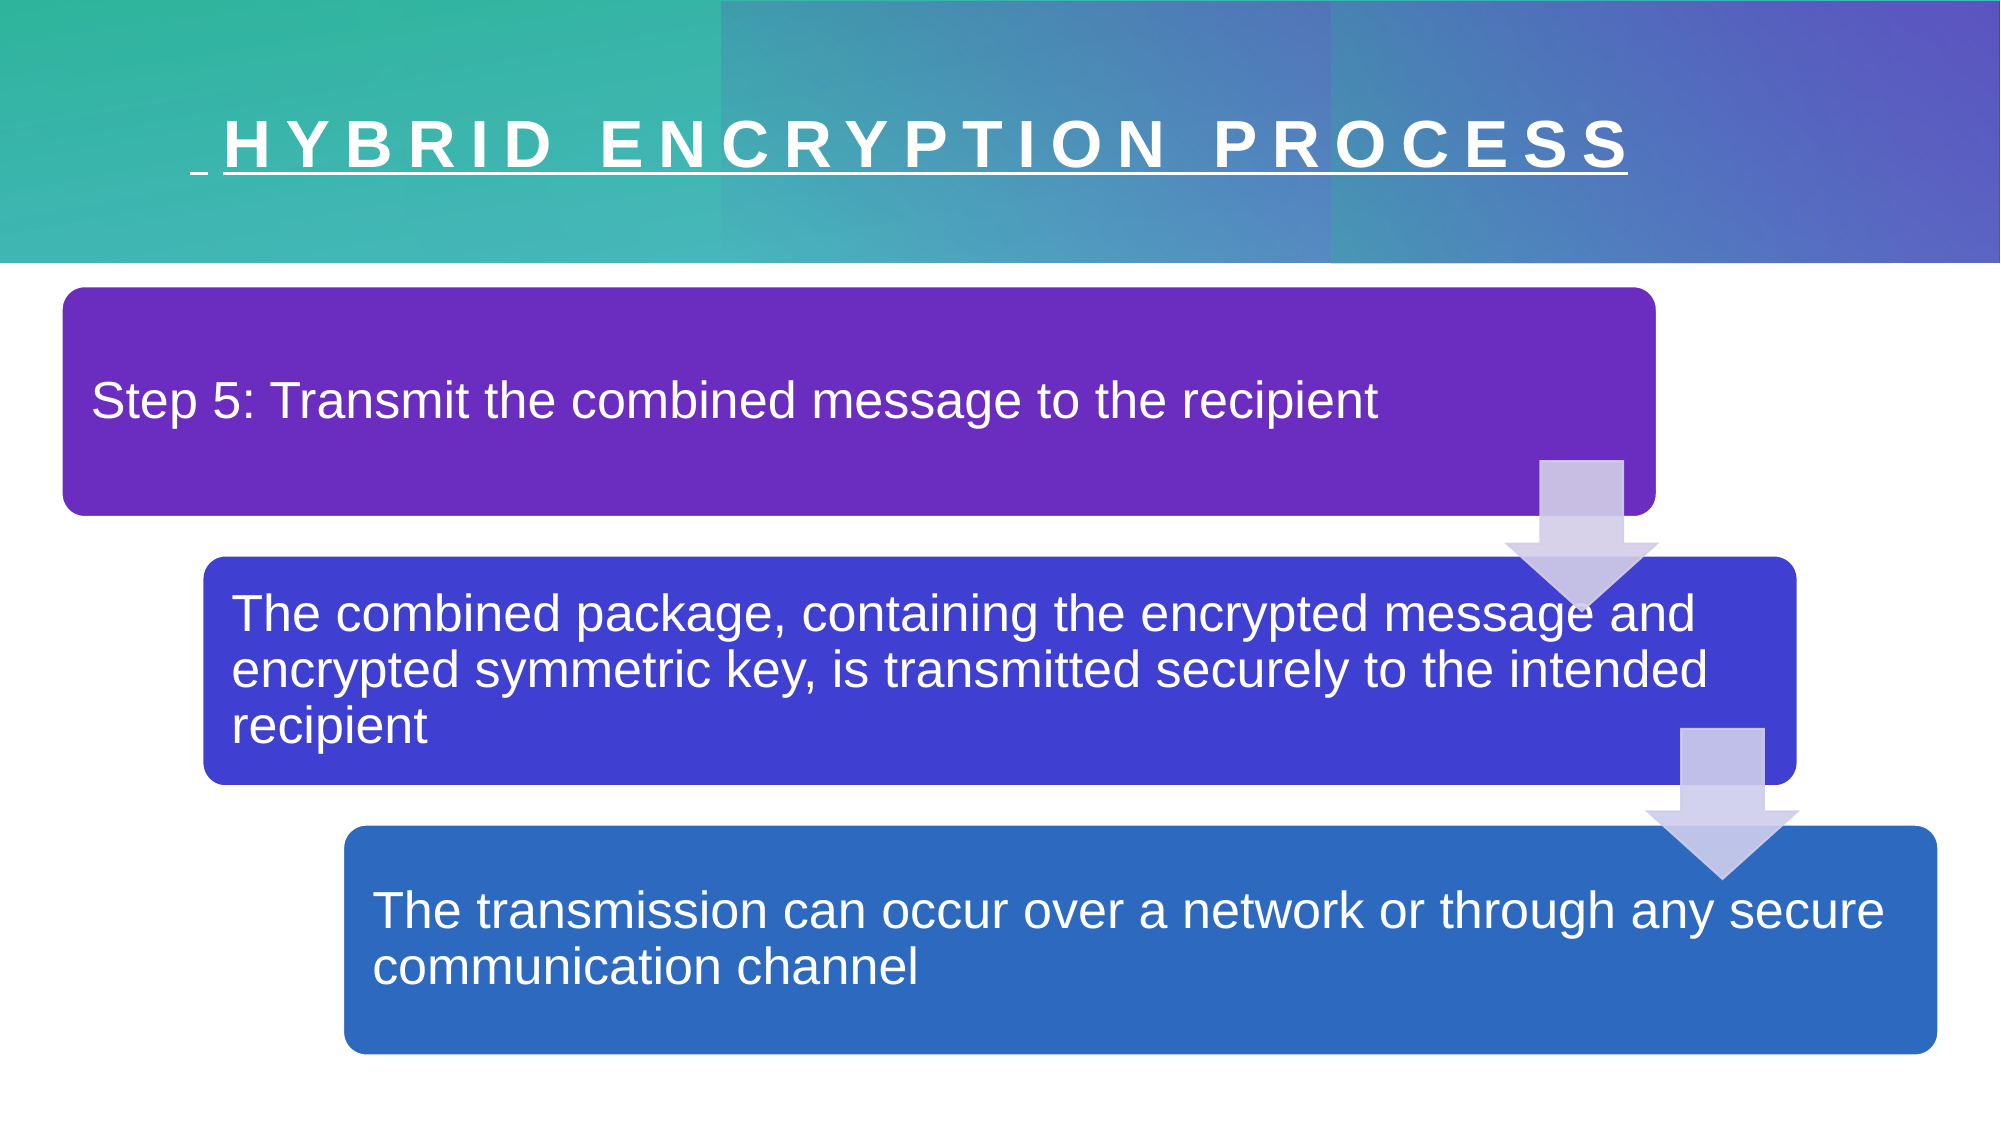

Hybrid Encryption Process
Step 5: Transmit the combined message to the recipient
The combined package, containing the encrypted message and encrypted symmetric key, is transmitted securely to the intended recipient
The transmission can occur over a network or through any secure communication channel